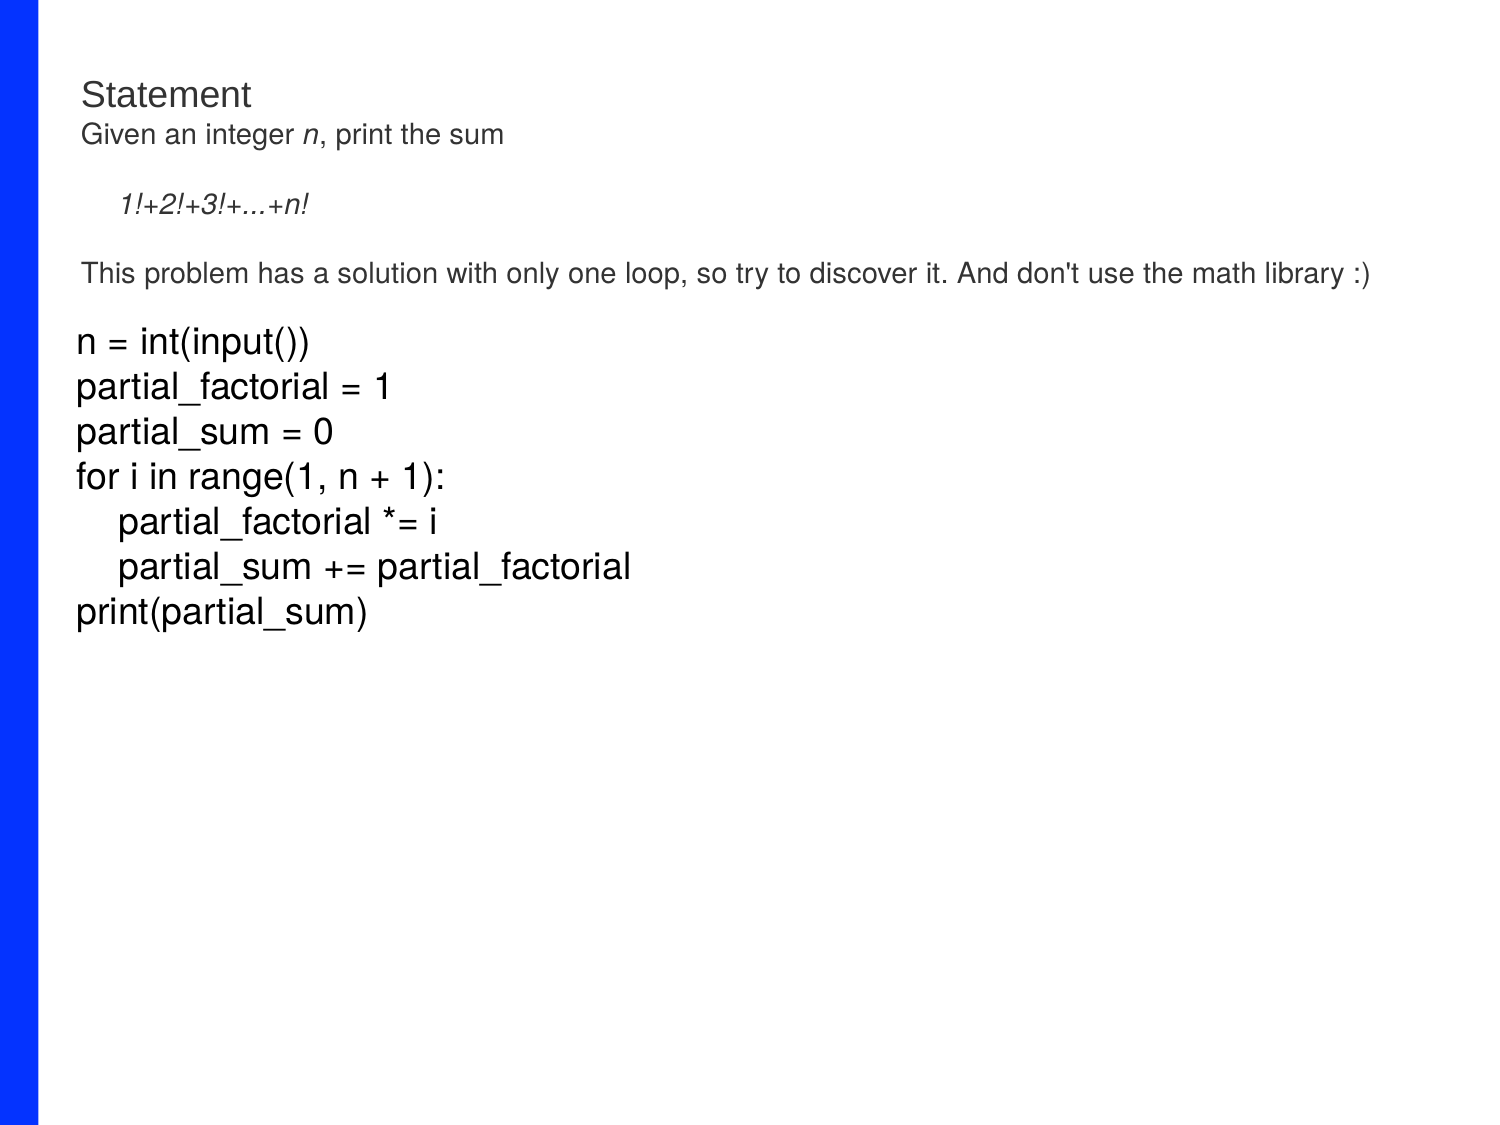

Statement
Given an integer n, print the sum

1!+2!+3!+...+n!

This problem has a solution with only one loop, so try to discover it. And don't use the math library :)
n = int(input())
partial_factorial = 1
partial_sum = 0
for i in range(1, n + 1):
    partial_factorial *= i
    partial_sum += partial_factorial
print(partial_sum)